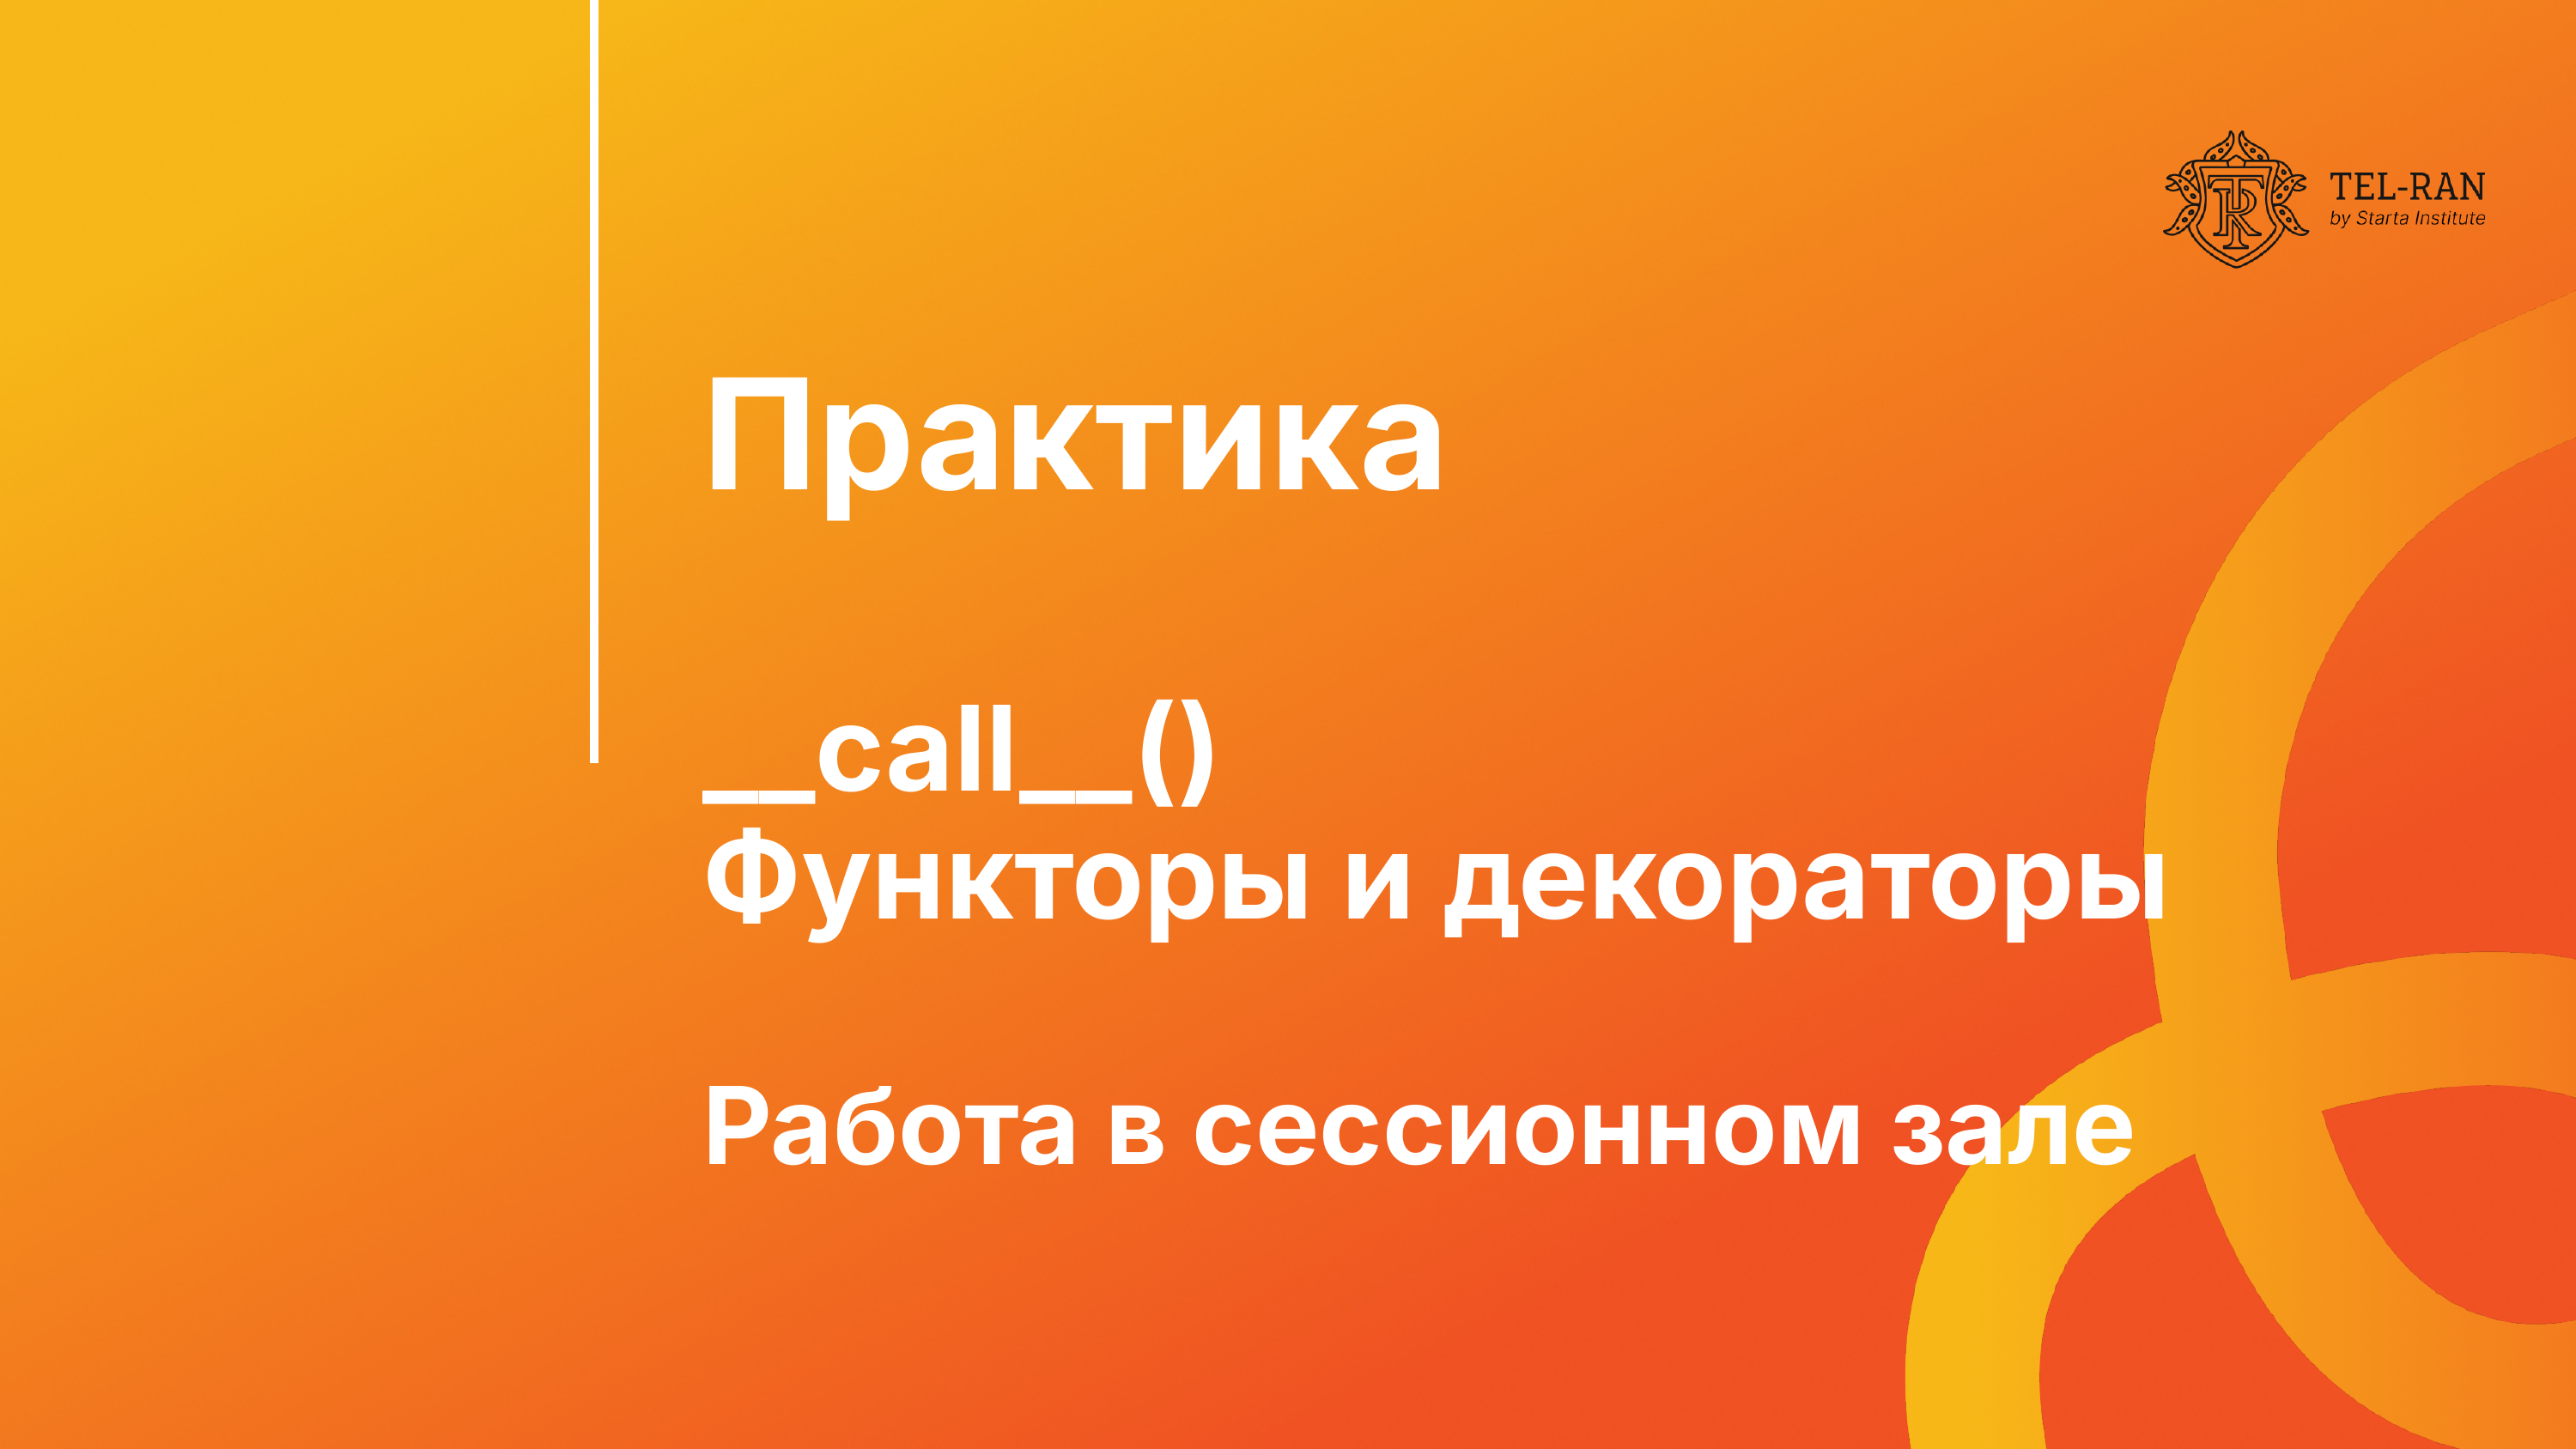

Практика

__call__()
Функторы и декораторы

Работа в сессионном зале